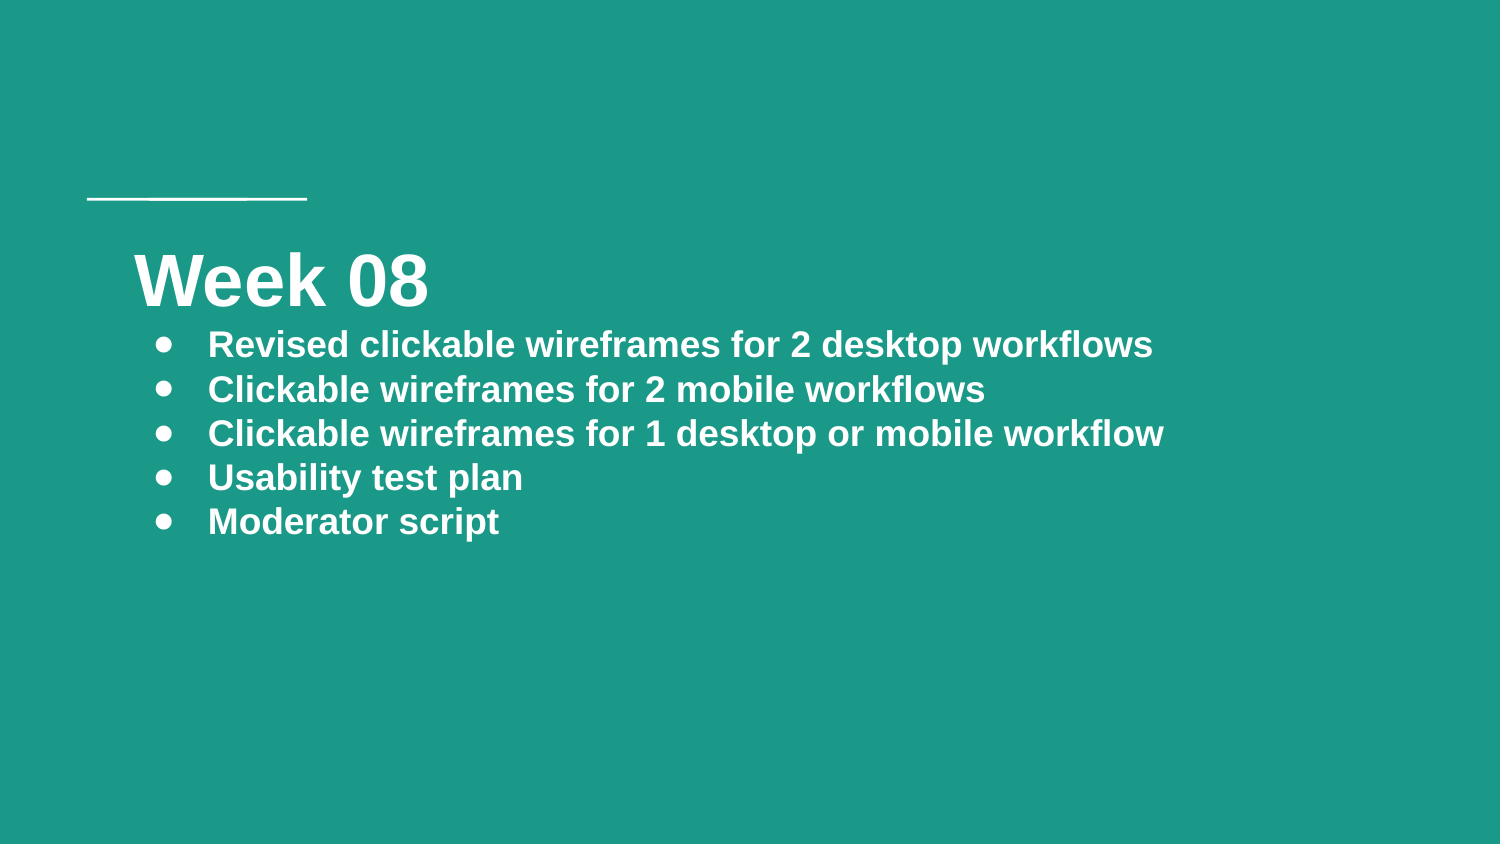

# Week 08
Revised clickable wireframes for 2 desktop workflows
Clickable wireframes for 2 mobile workflows
Clickable wireframes for 1 desktop or mobile workflow
Usability test plan
Moderator script